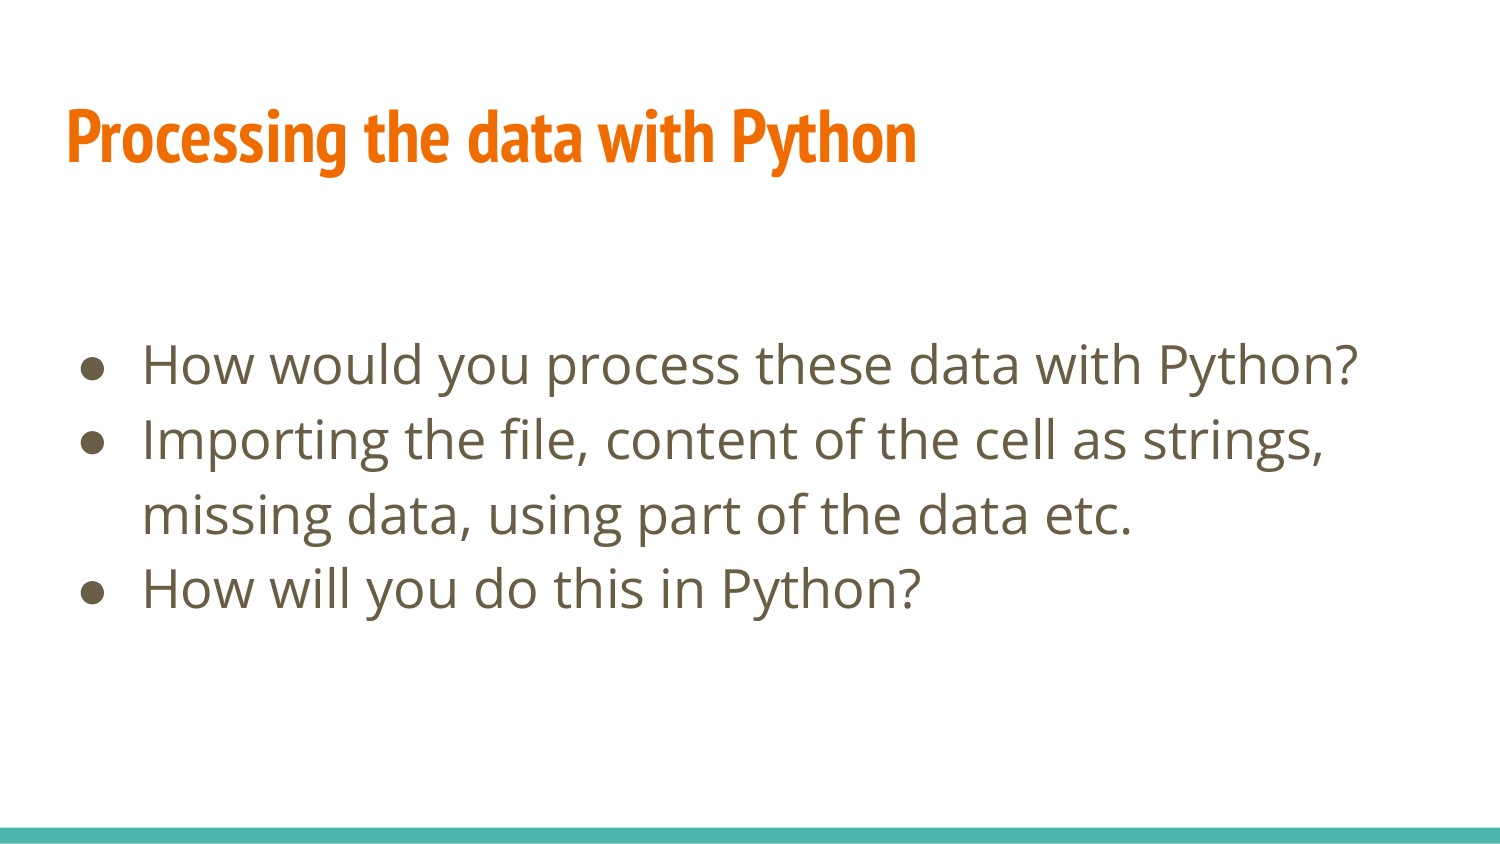

# Processing the data with Python

How would you process these data with Python?
Importing the file, content of the cell as strings, missing data, using part of the data etc.
How will you do this in Python?